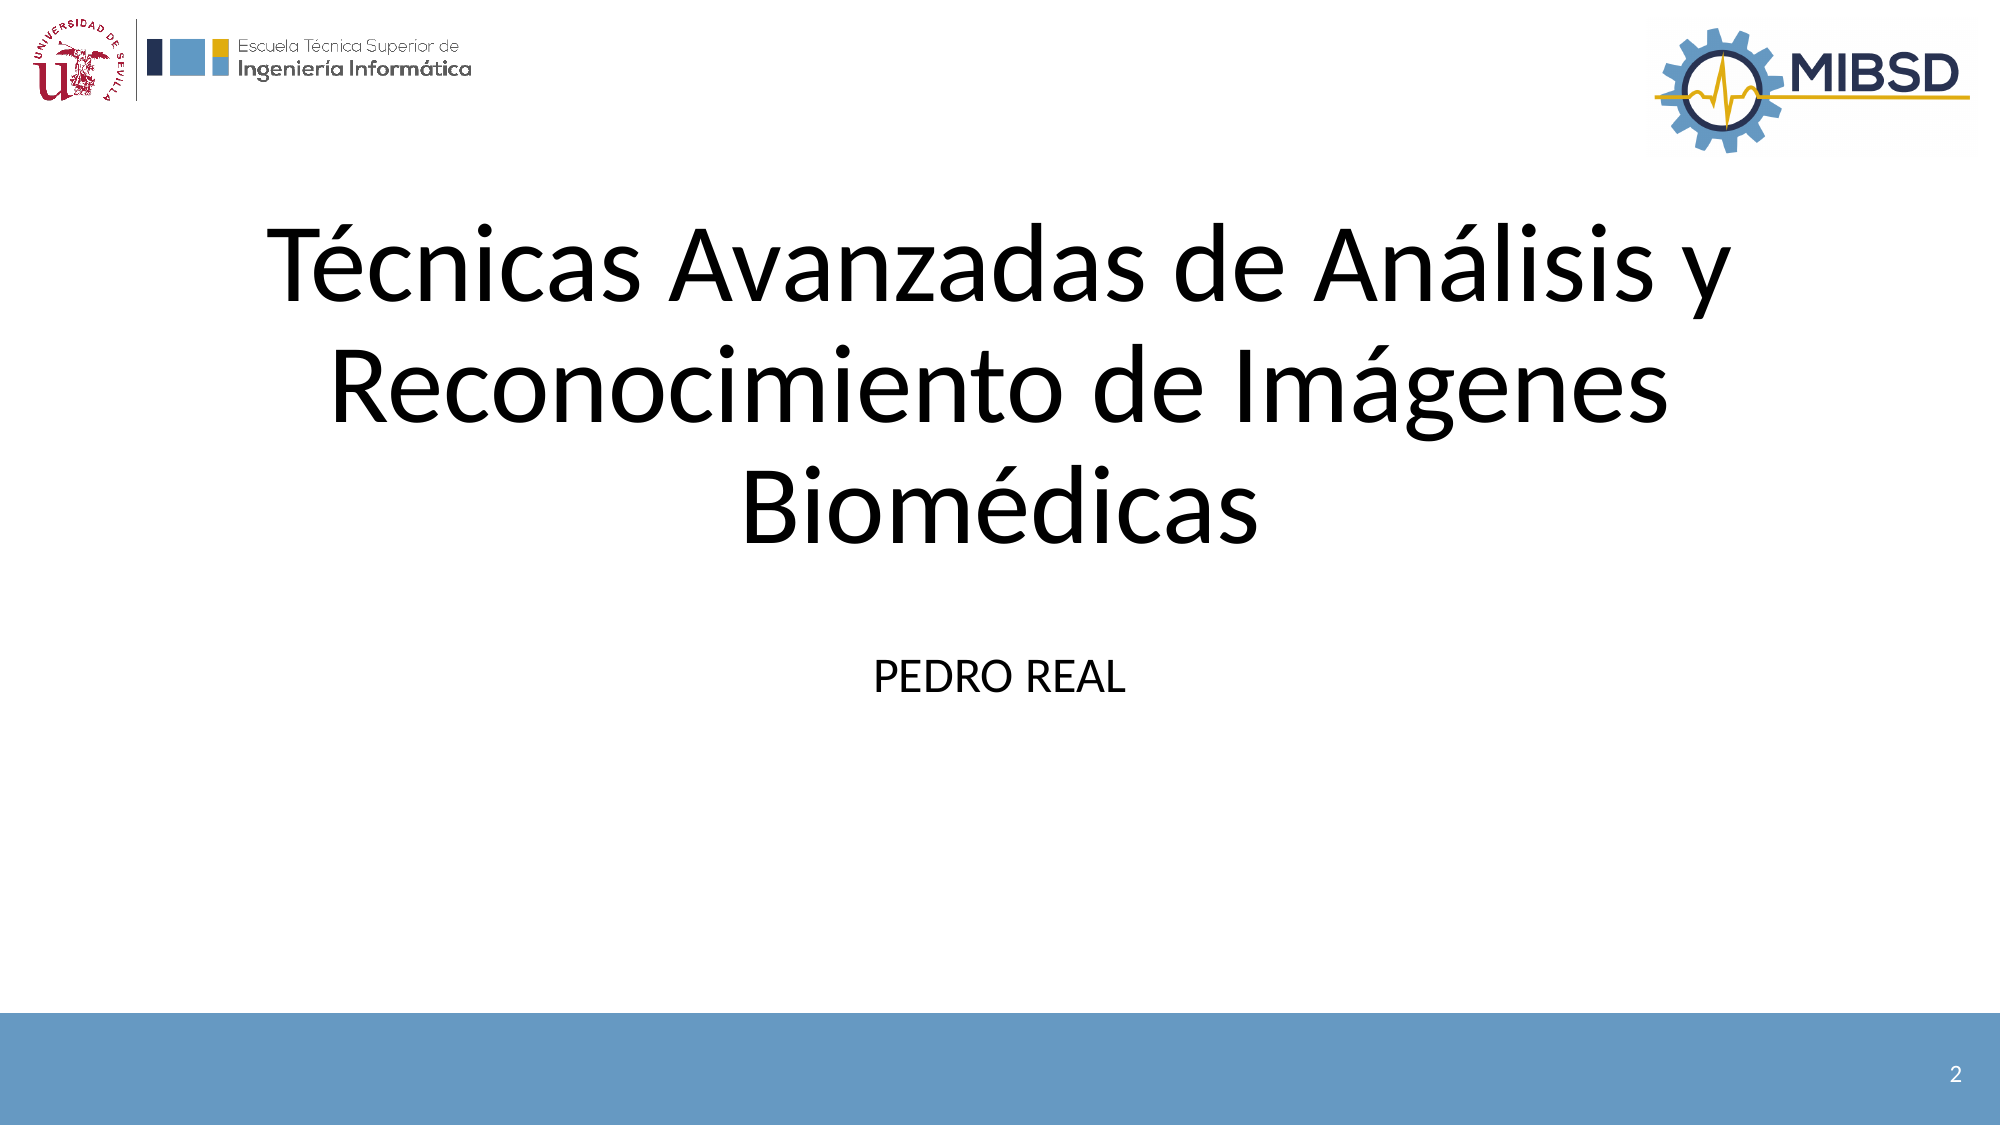

# Técnicas Avanzadas de Análisis y Reconocimiento de Imágenes Biomédicas
PEDRO REAL

2